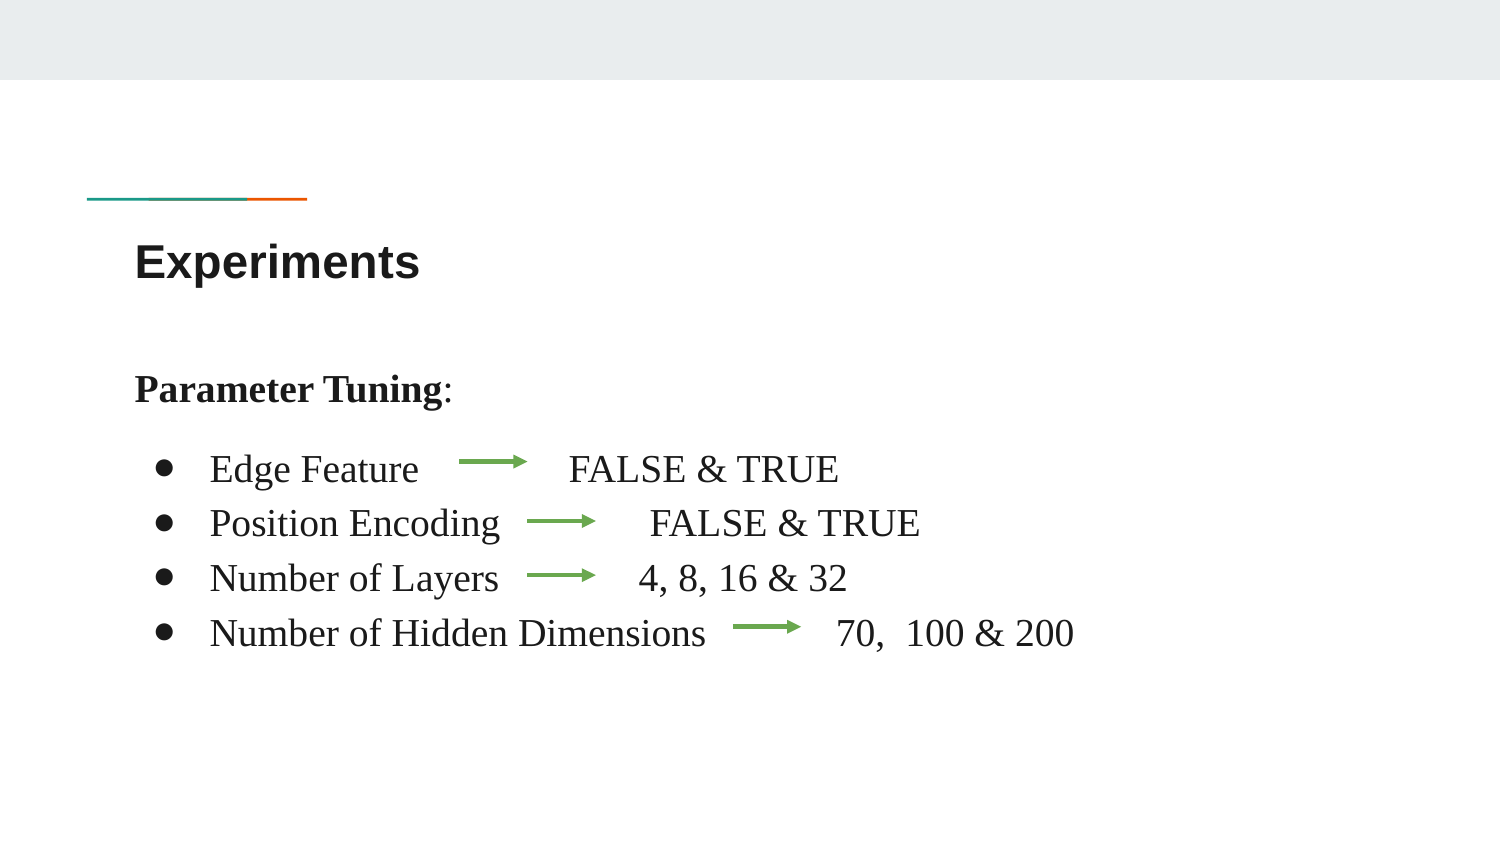

# Experiments
Parameter Tuning:
Edge Feature               FALSE & TRUE
Position Encoding               FALSE & TRUE
Number of Layers              4, 8, 16 & 32
Number of Hidden Dimensions             70,  100 & 200